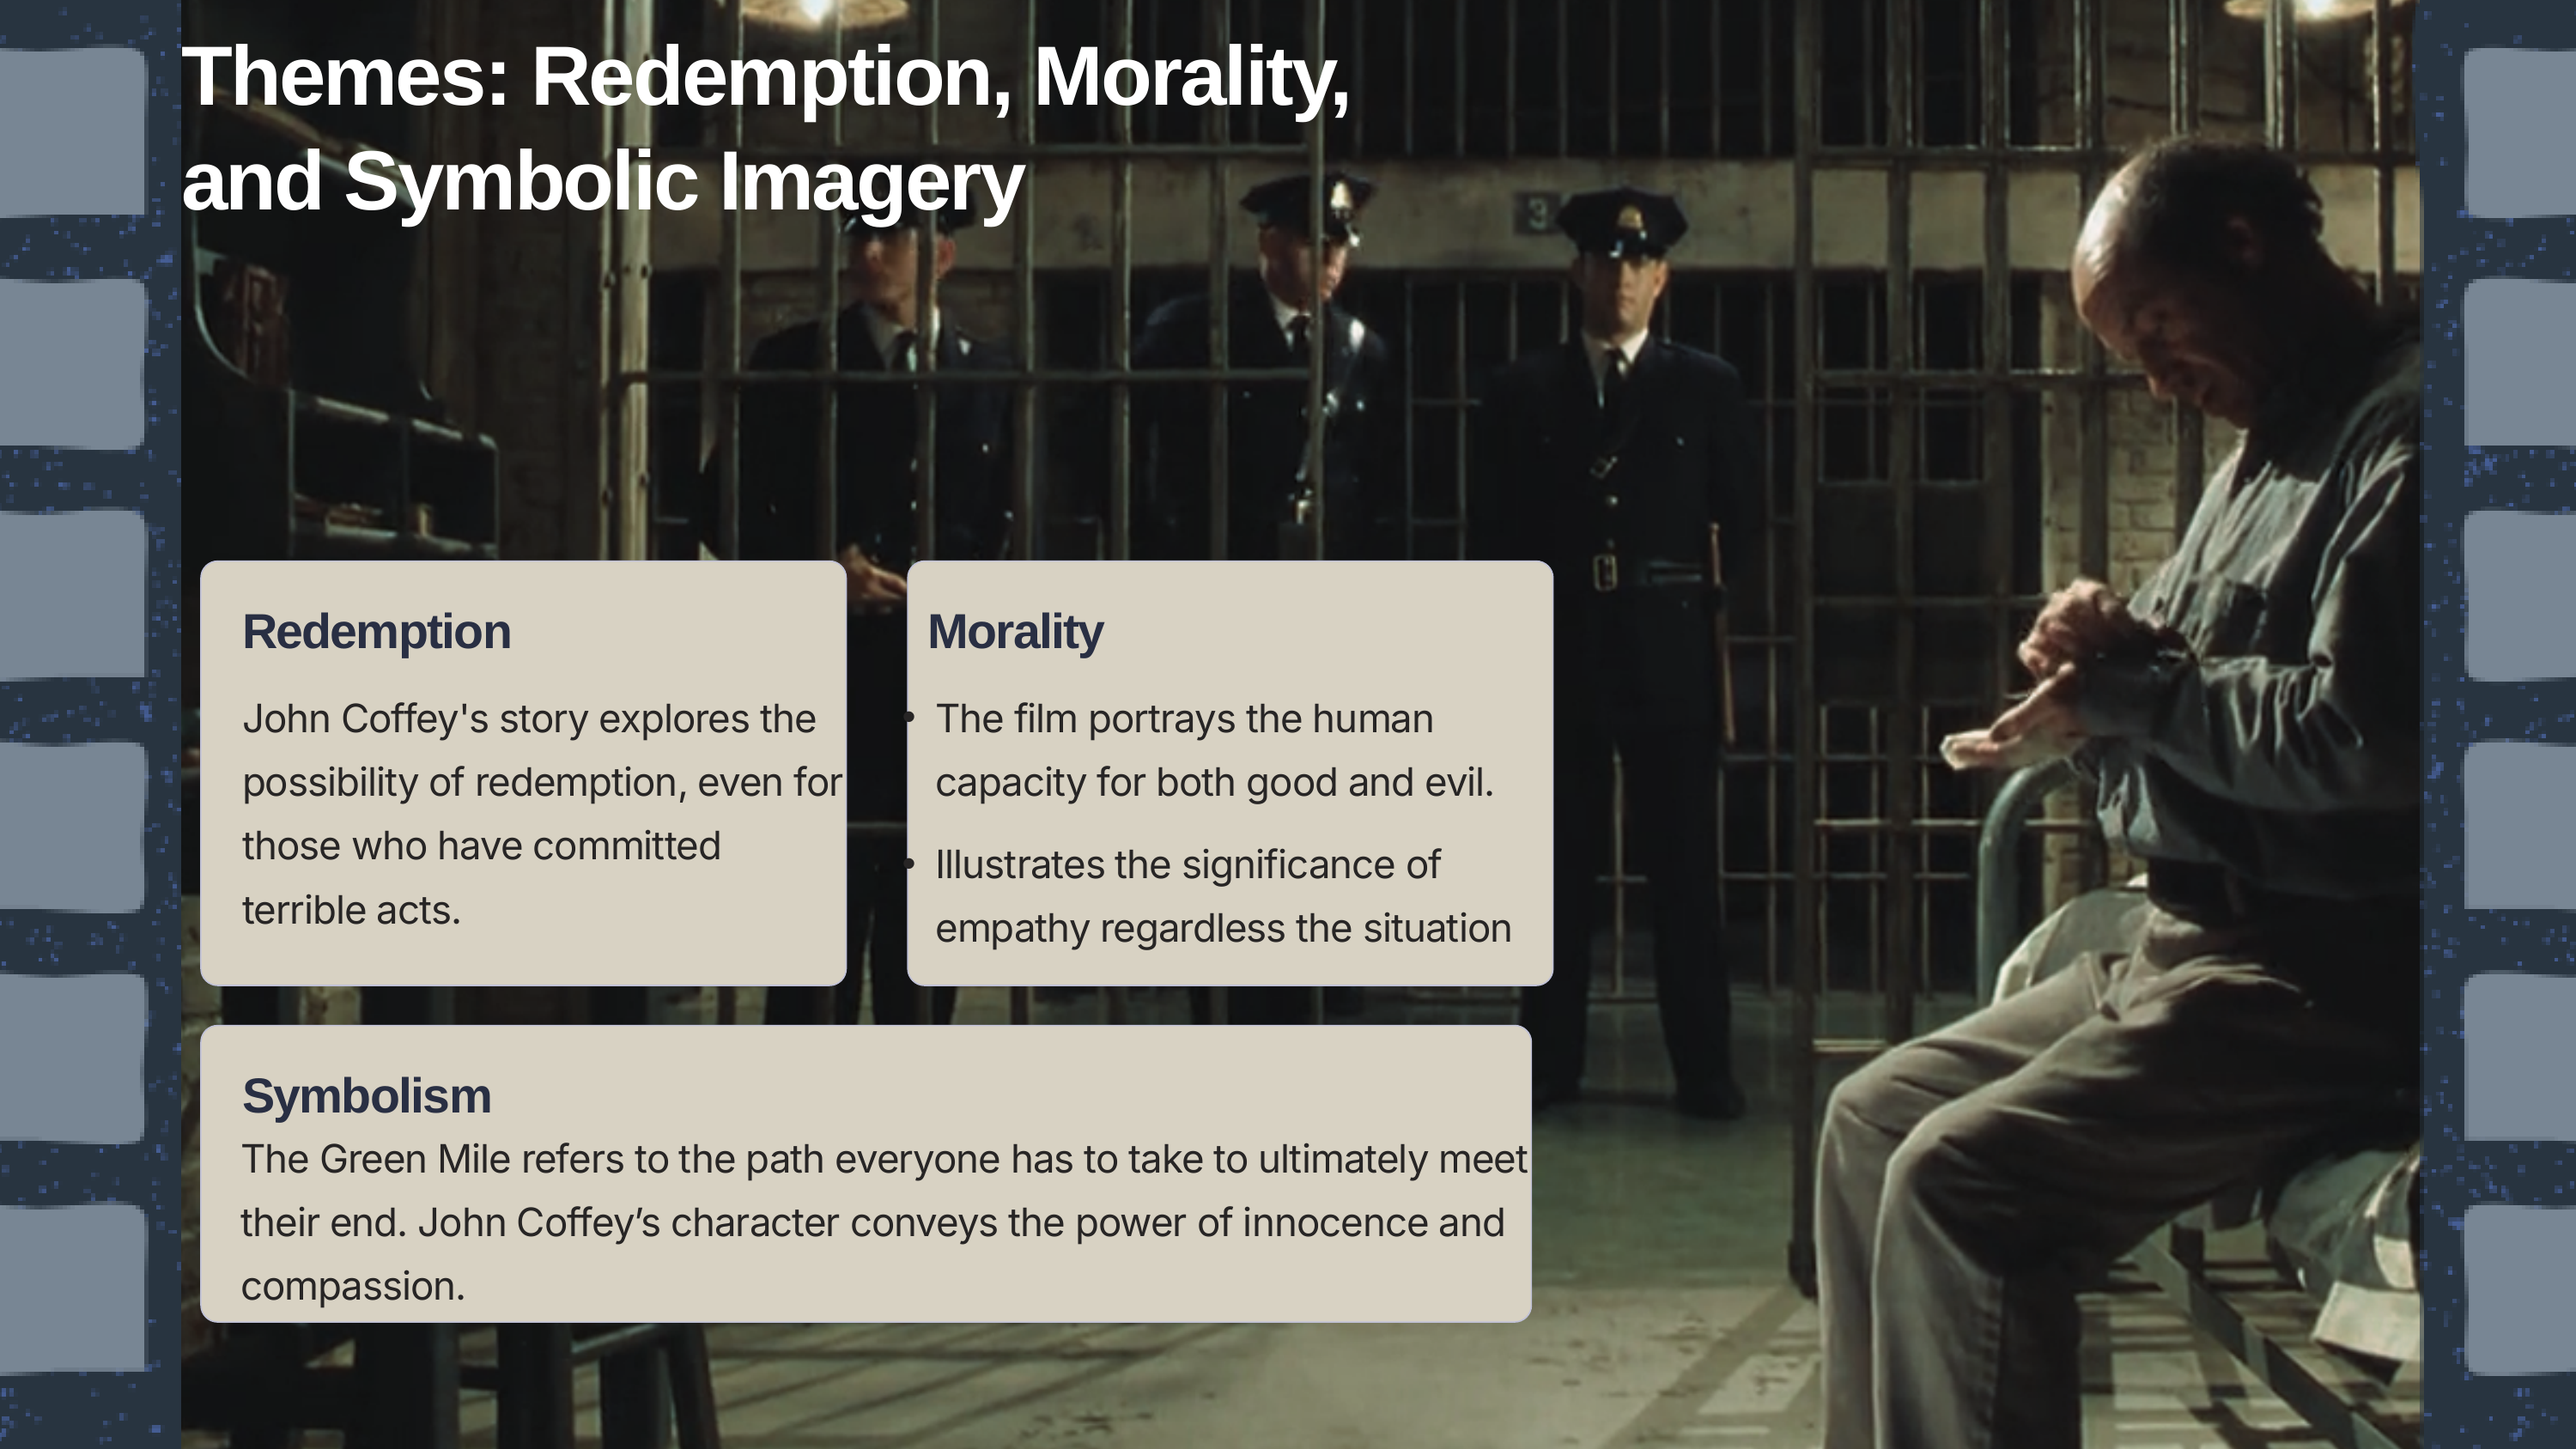

Themes: Redemption, Morality, and Symbolic Imagery

Redemption
Morality
John Coffey's story explores the possibility of redemption, even for those who have committed terrible acts.
The film portrays the human capacity for both good and evil.
Illustrates the significance of empathy regardless the situation

Symbolism
The Green Mile refers to the path everyone has to take to ultimately meet their end. John Coffey’s character conveys the power of innocence and compassion.